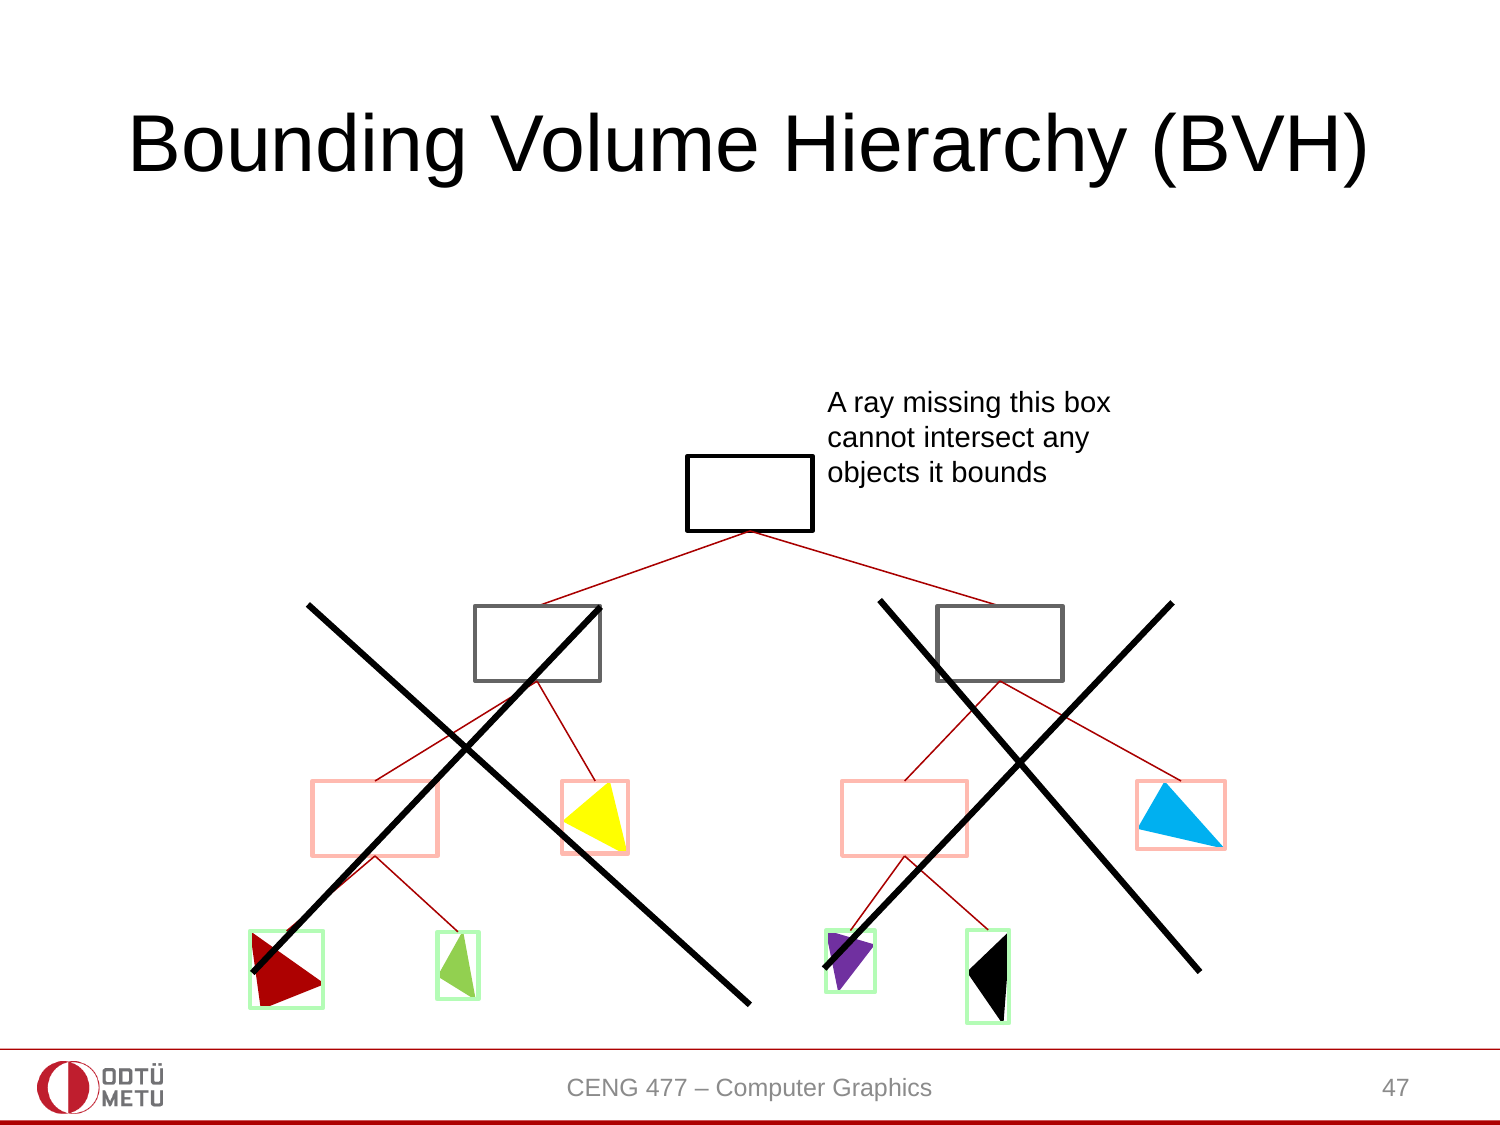

# Bounding Volume Hierarchy (BVH)

A ray missing this box
cannot intersect any
objects it bounds

CENG 477 – Computer Graphics
47